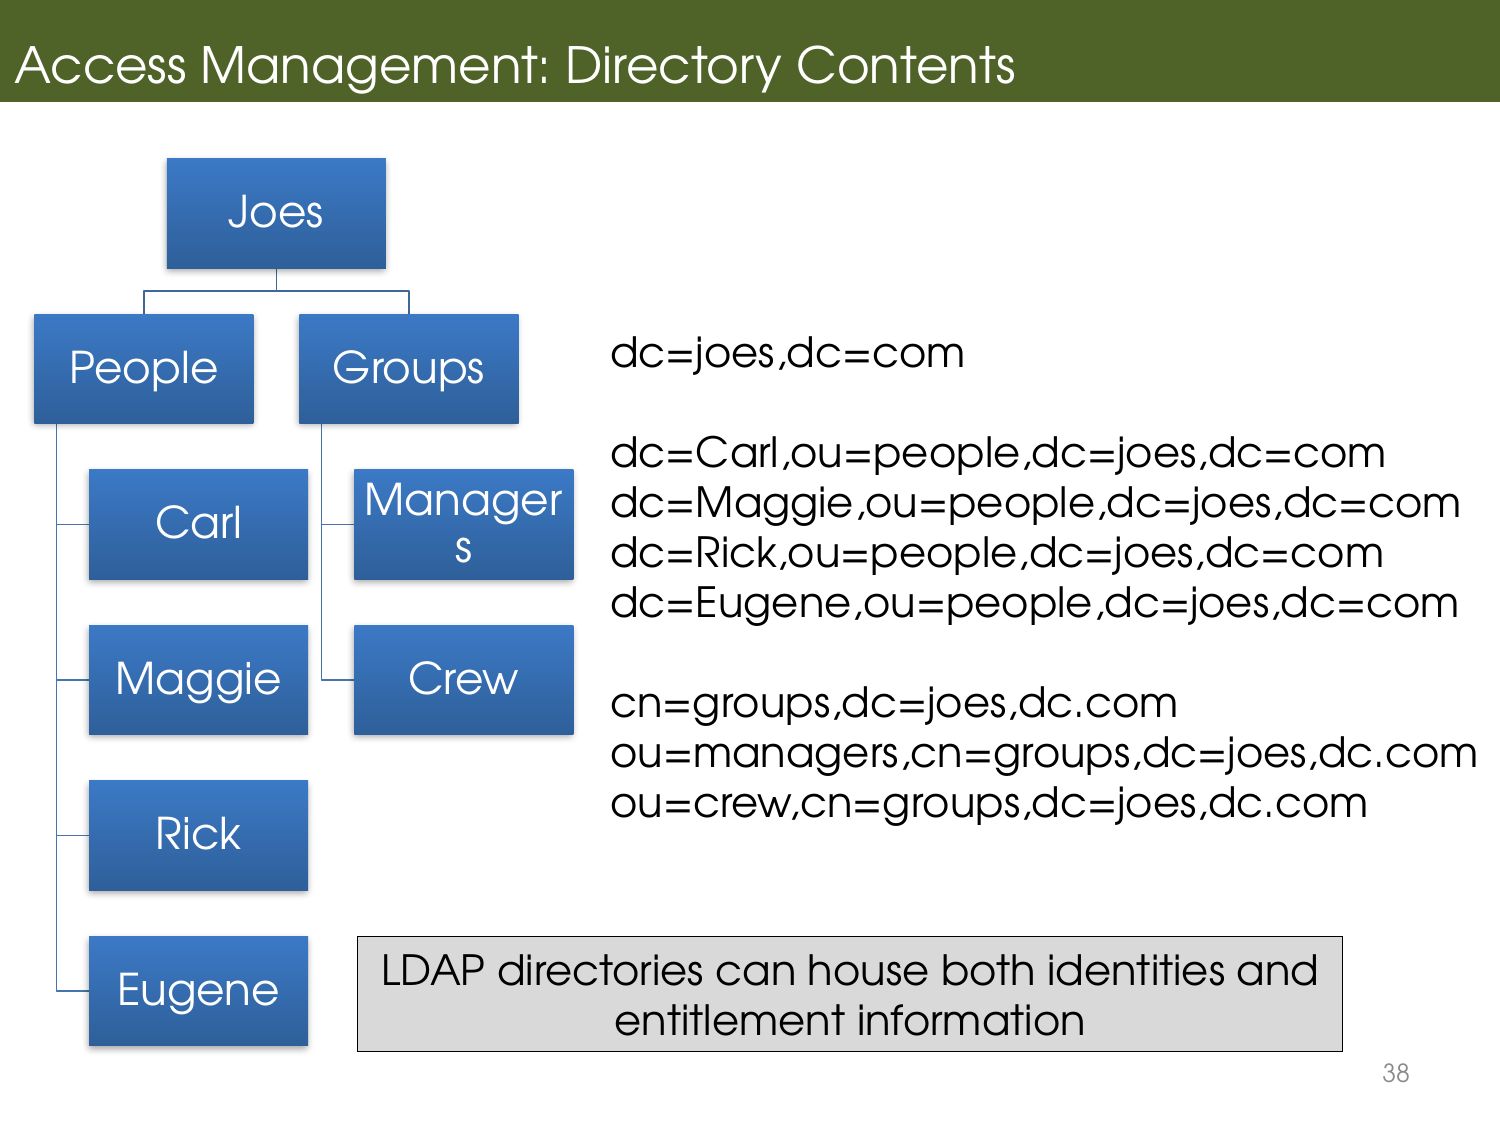

Access Management: Directory Contents
Joes
People
Carl
Maggie
Rick
Eugene
Groups
Managers
Crew
dc=joes,dc=com

dc=Carl,ou=people,dc=joes,dc=com
dc=Maggie,ou=people,dc=joes,dc=com
dc=Rick,ou=people,dc=joes,dc=com
dc=Eugene,ou=people,dc=joes,dc=com

cn=groups,dc=joes,dc.com
ou=managers,cn=groups,dc=joes,dc.com
ou=crew,cn=groups,dc=joes,dc.com

LDAP directories can house both identities and entitlement information
38